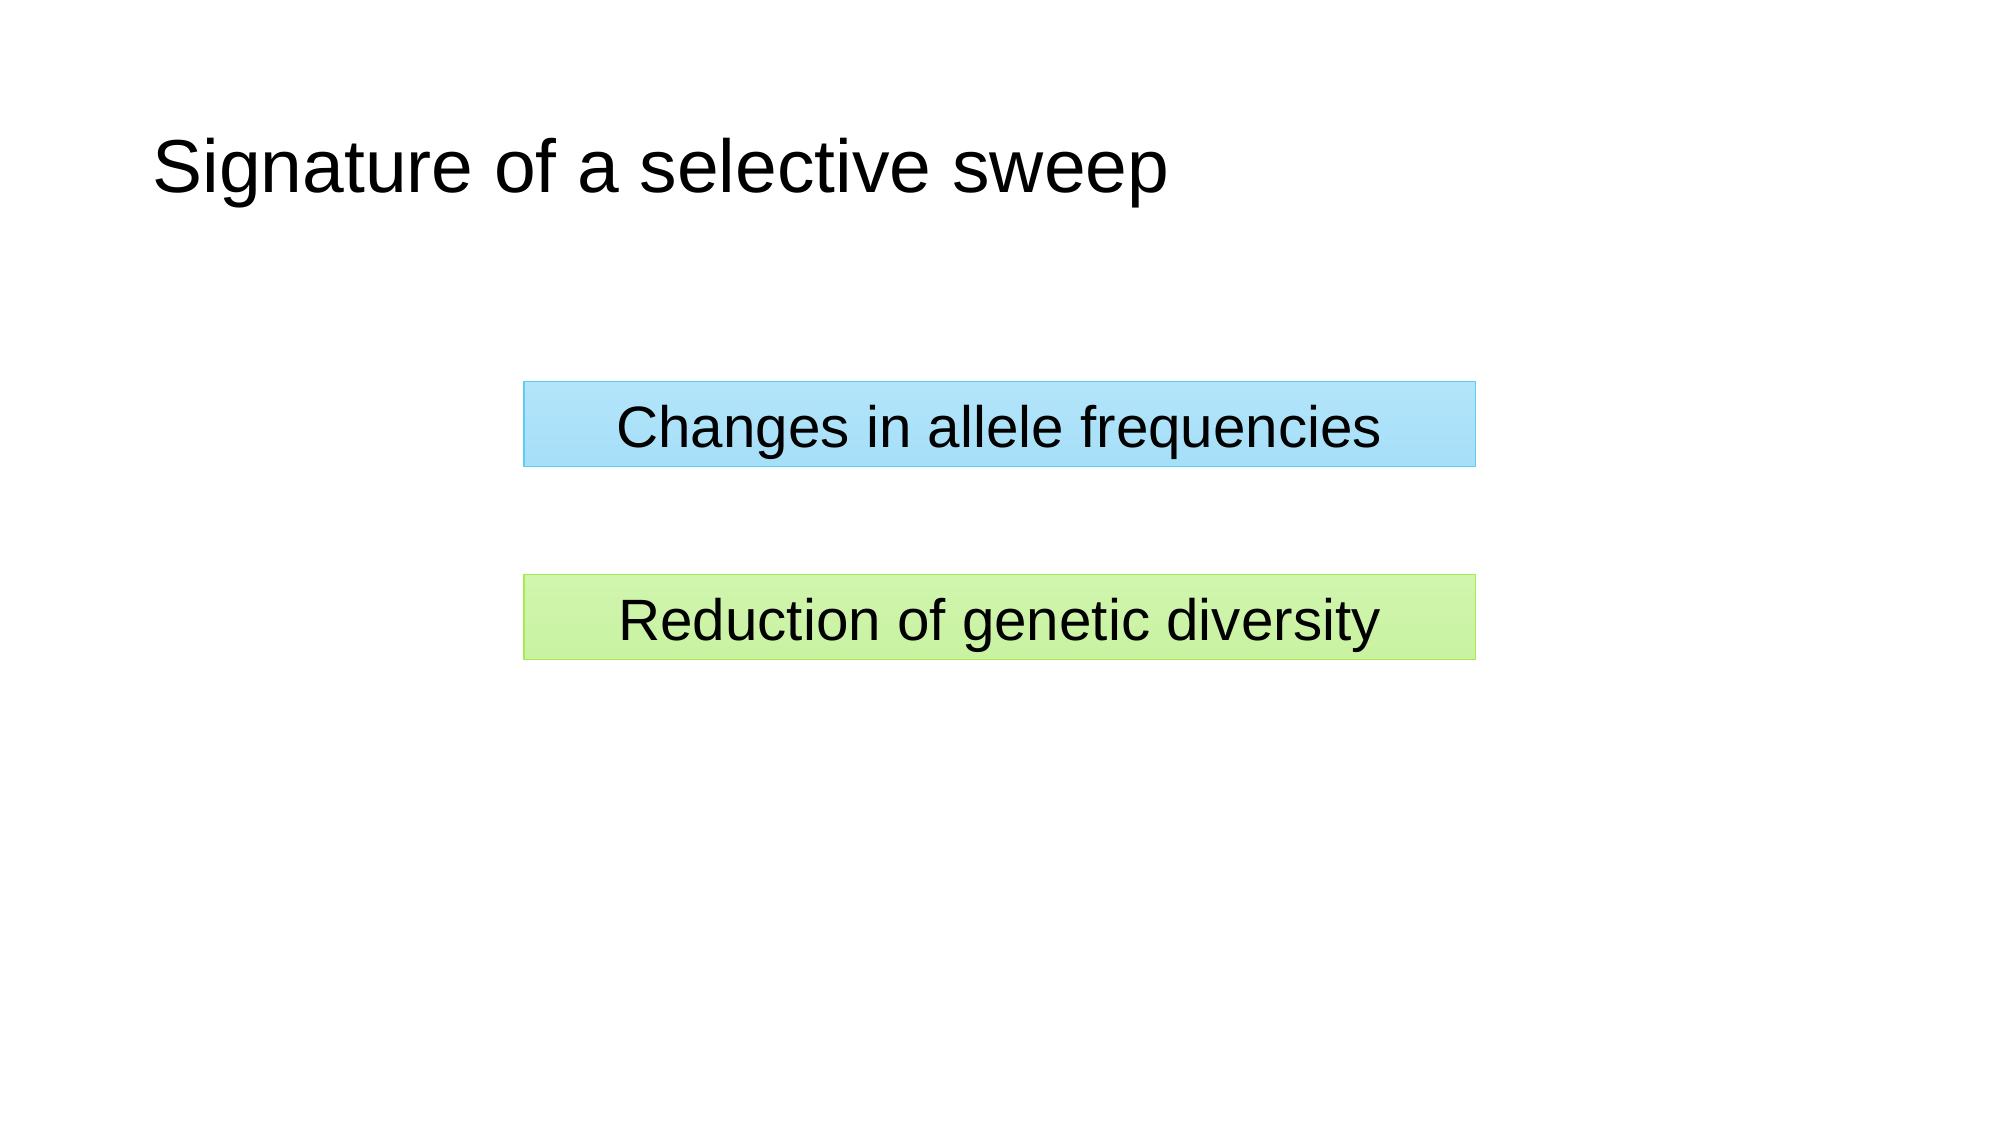

# Signature of a selective sweep
Changes in allele frequencies
Reduction of genetic diversity